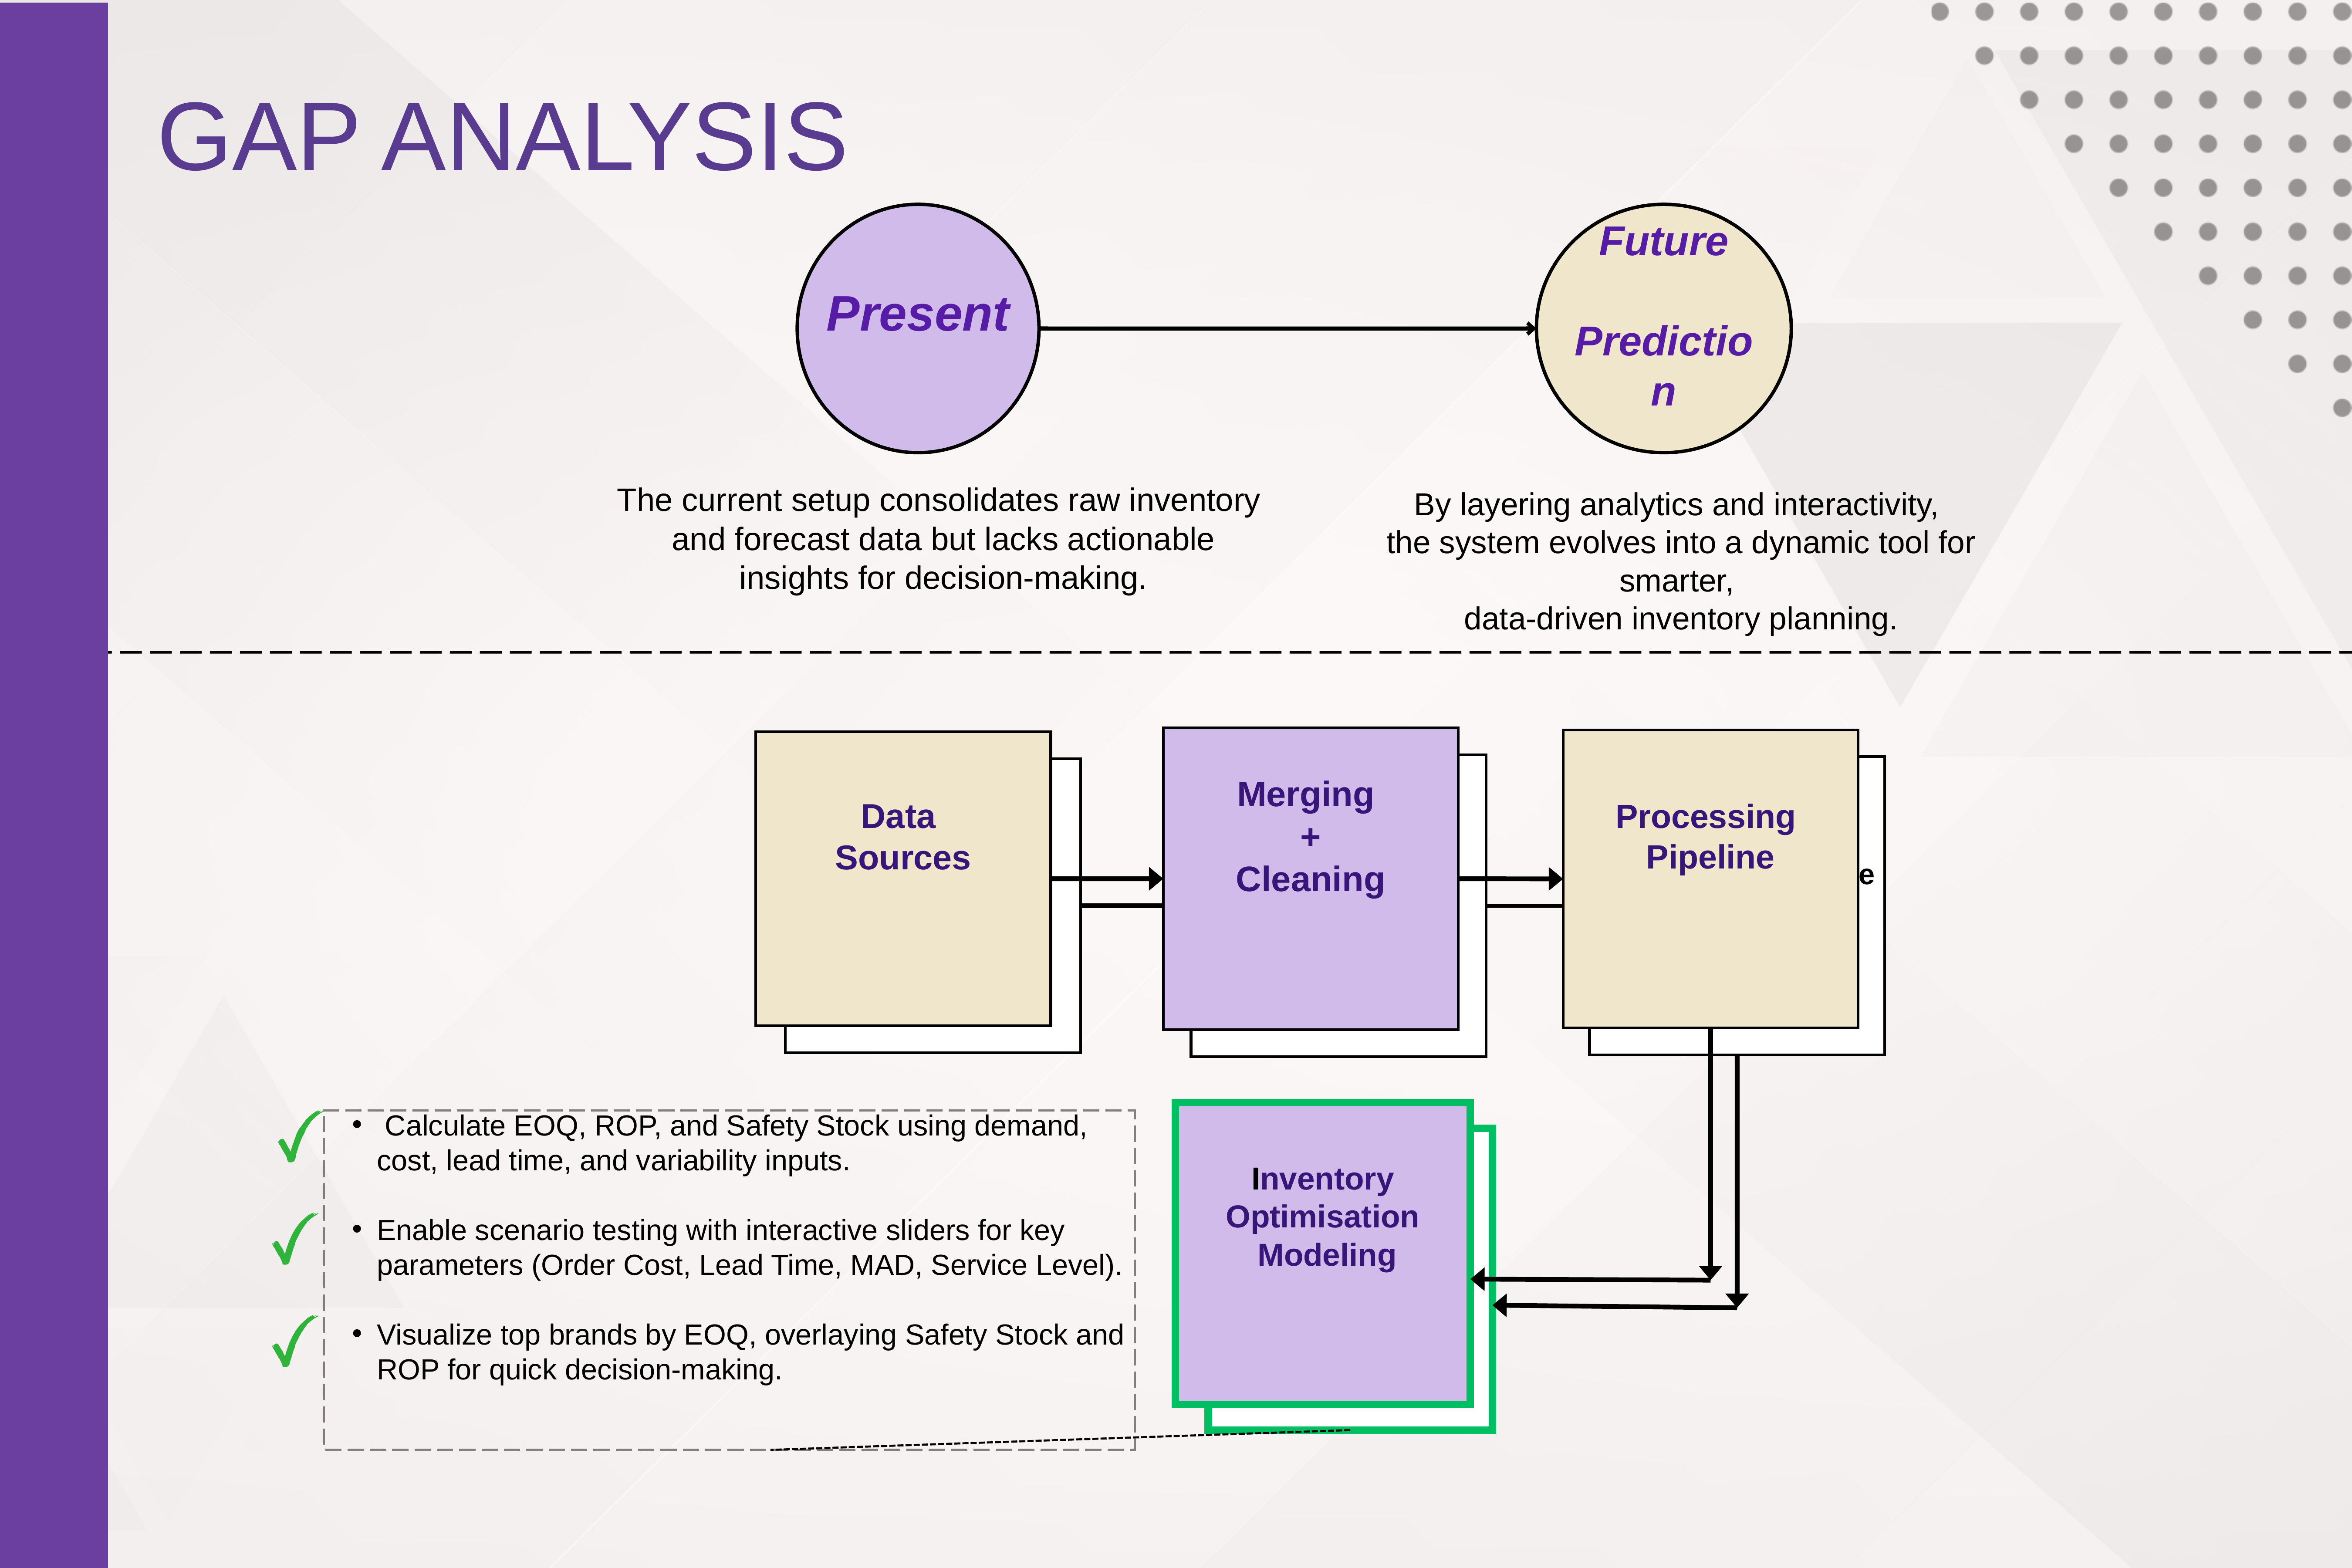

GAP ANALYSIS

Present

Future
 Prediction

The current setup consolidates raw inventory
 and forecast data but lacks actionable
 insights for decision-making.
By layering analytics and interactivity,
the system evolves into a dynamic tool for smarter,
data-driven inventory planning.

Merging
+
Cleaning

Processing
Pipeline

Data
Sources

Merging
+
Cleaning

Processing Pipeline

Data
Sources

Inventory Optimisation
 Modeling

 Calculate EOQ, ROP, and Safety Stock using demand, cost, lead time, and variability inputs.

Enable scenario testing with interactive sliders for key parameters (Order Cost, Lead Time, MAD, Service Level).

Visualize top brands by EOQ, overlaying Safety Stock and ROP for quick decision-making.